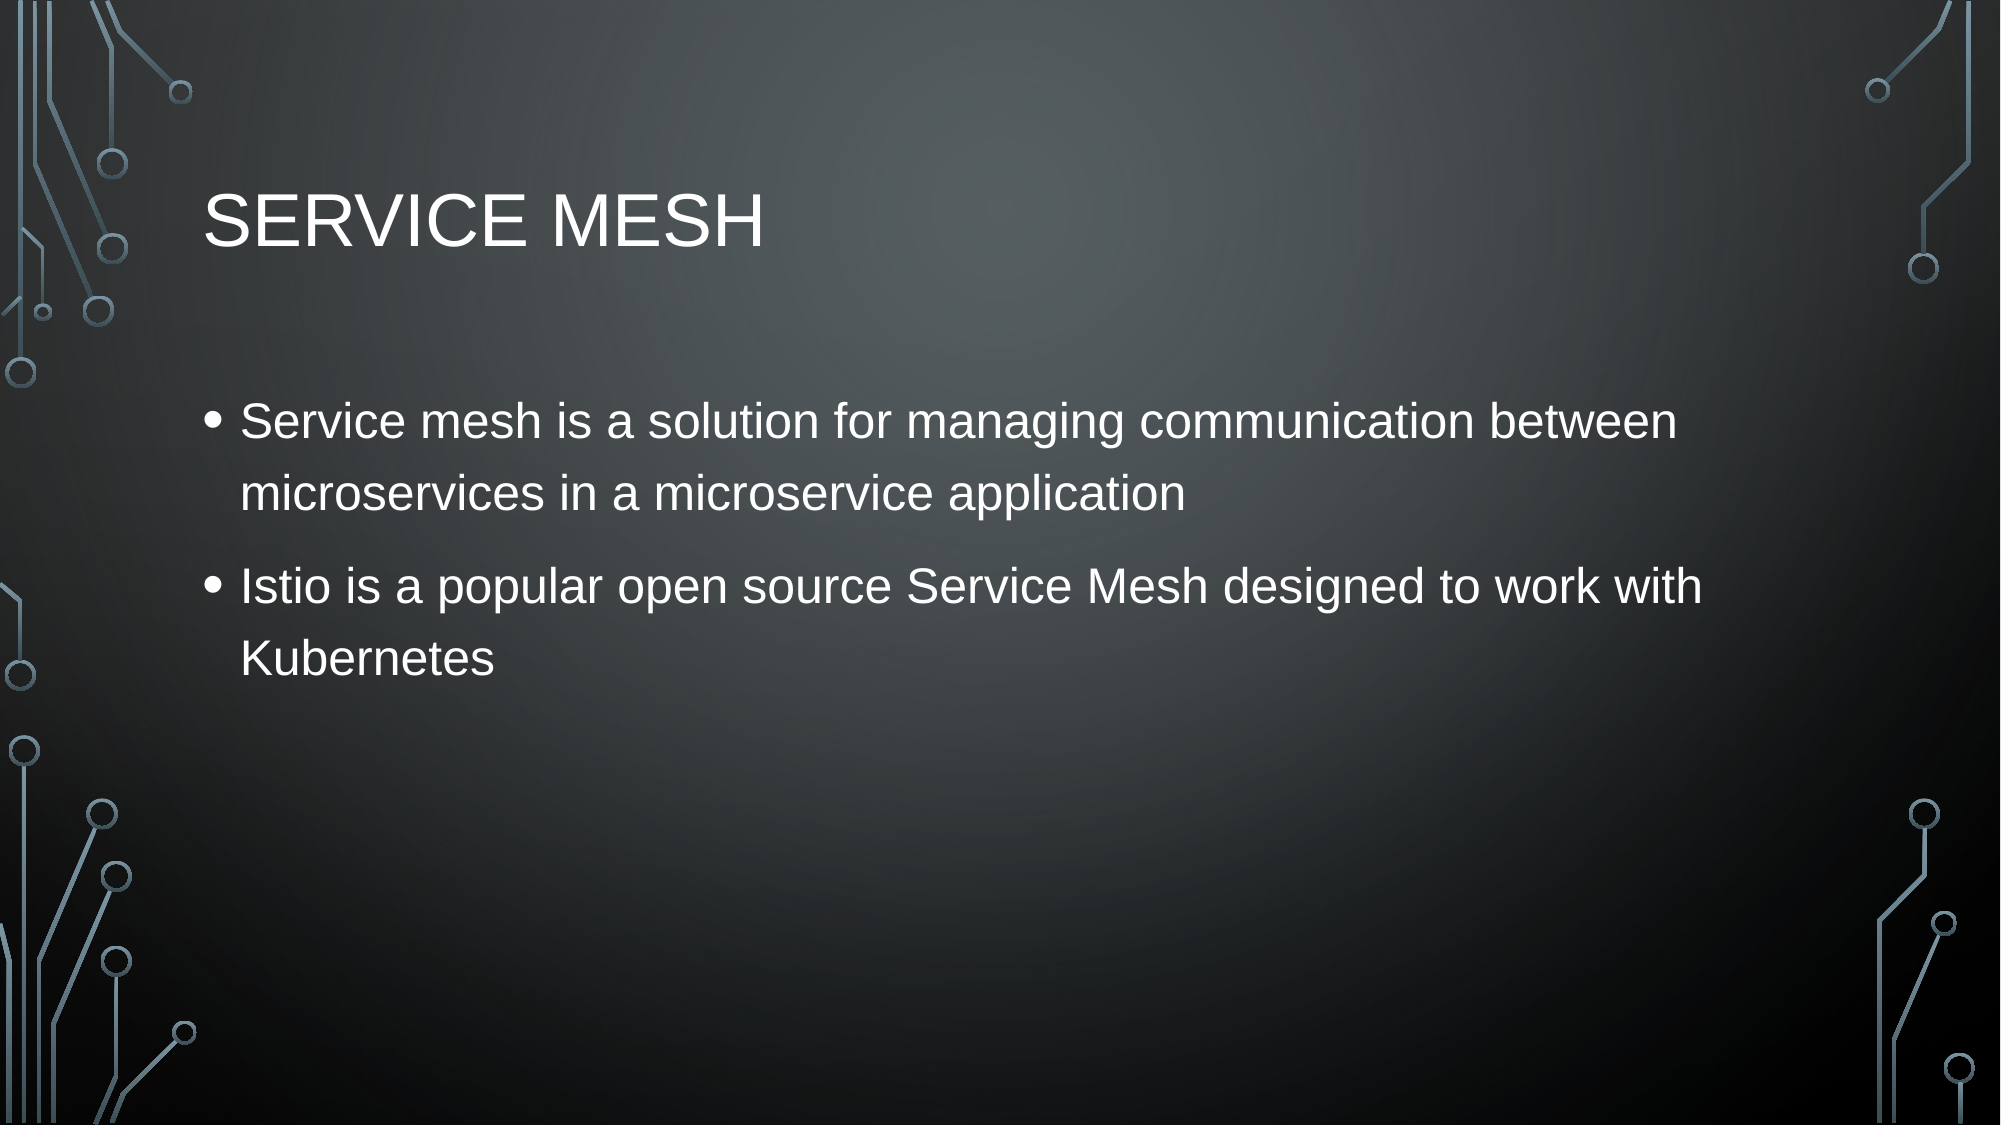

# Service Mesh
Service mesh is a solution for managing communication between microservices in a microservice application
Istio is a popular open source Service Mesh designed to work with Kubernetes